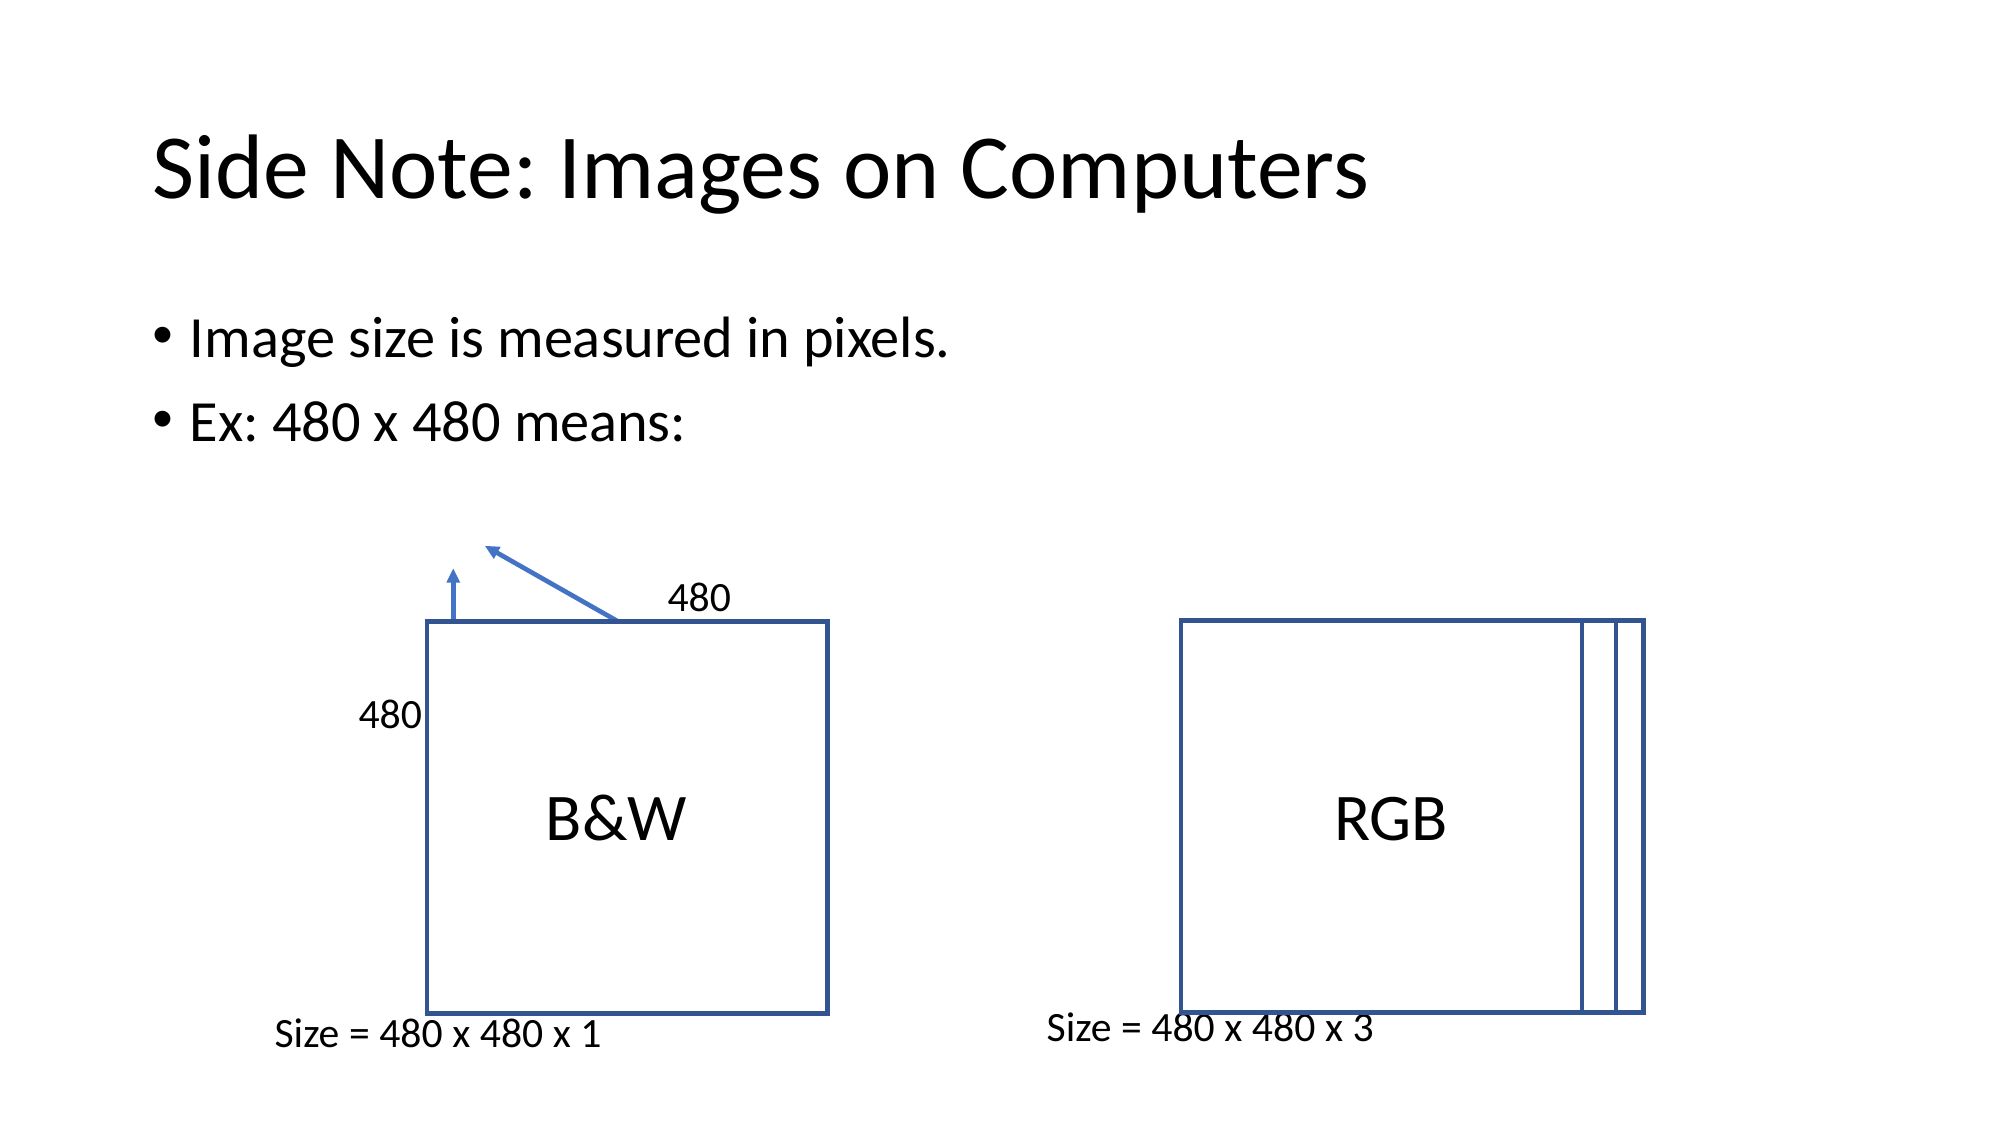

# Side Note: Images on Computers
Image size is measured in pixels.
Ex: 480 x 480 means:
480

480
RGB
B&W
Size = 480 x 480 x 3
Size = 480 x 480 x 1